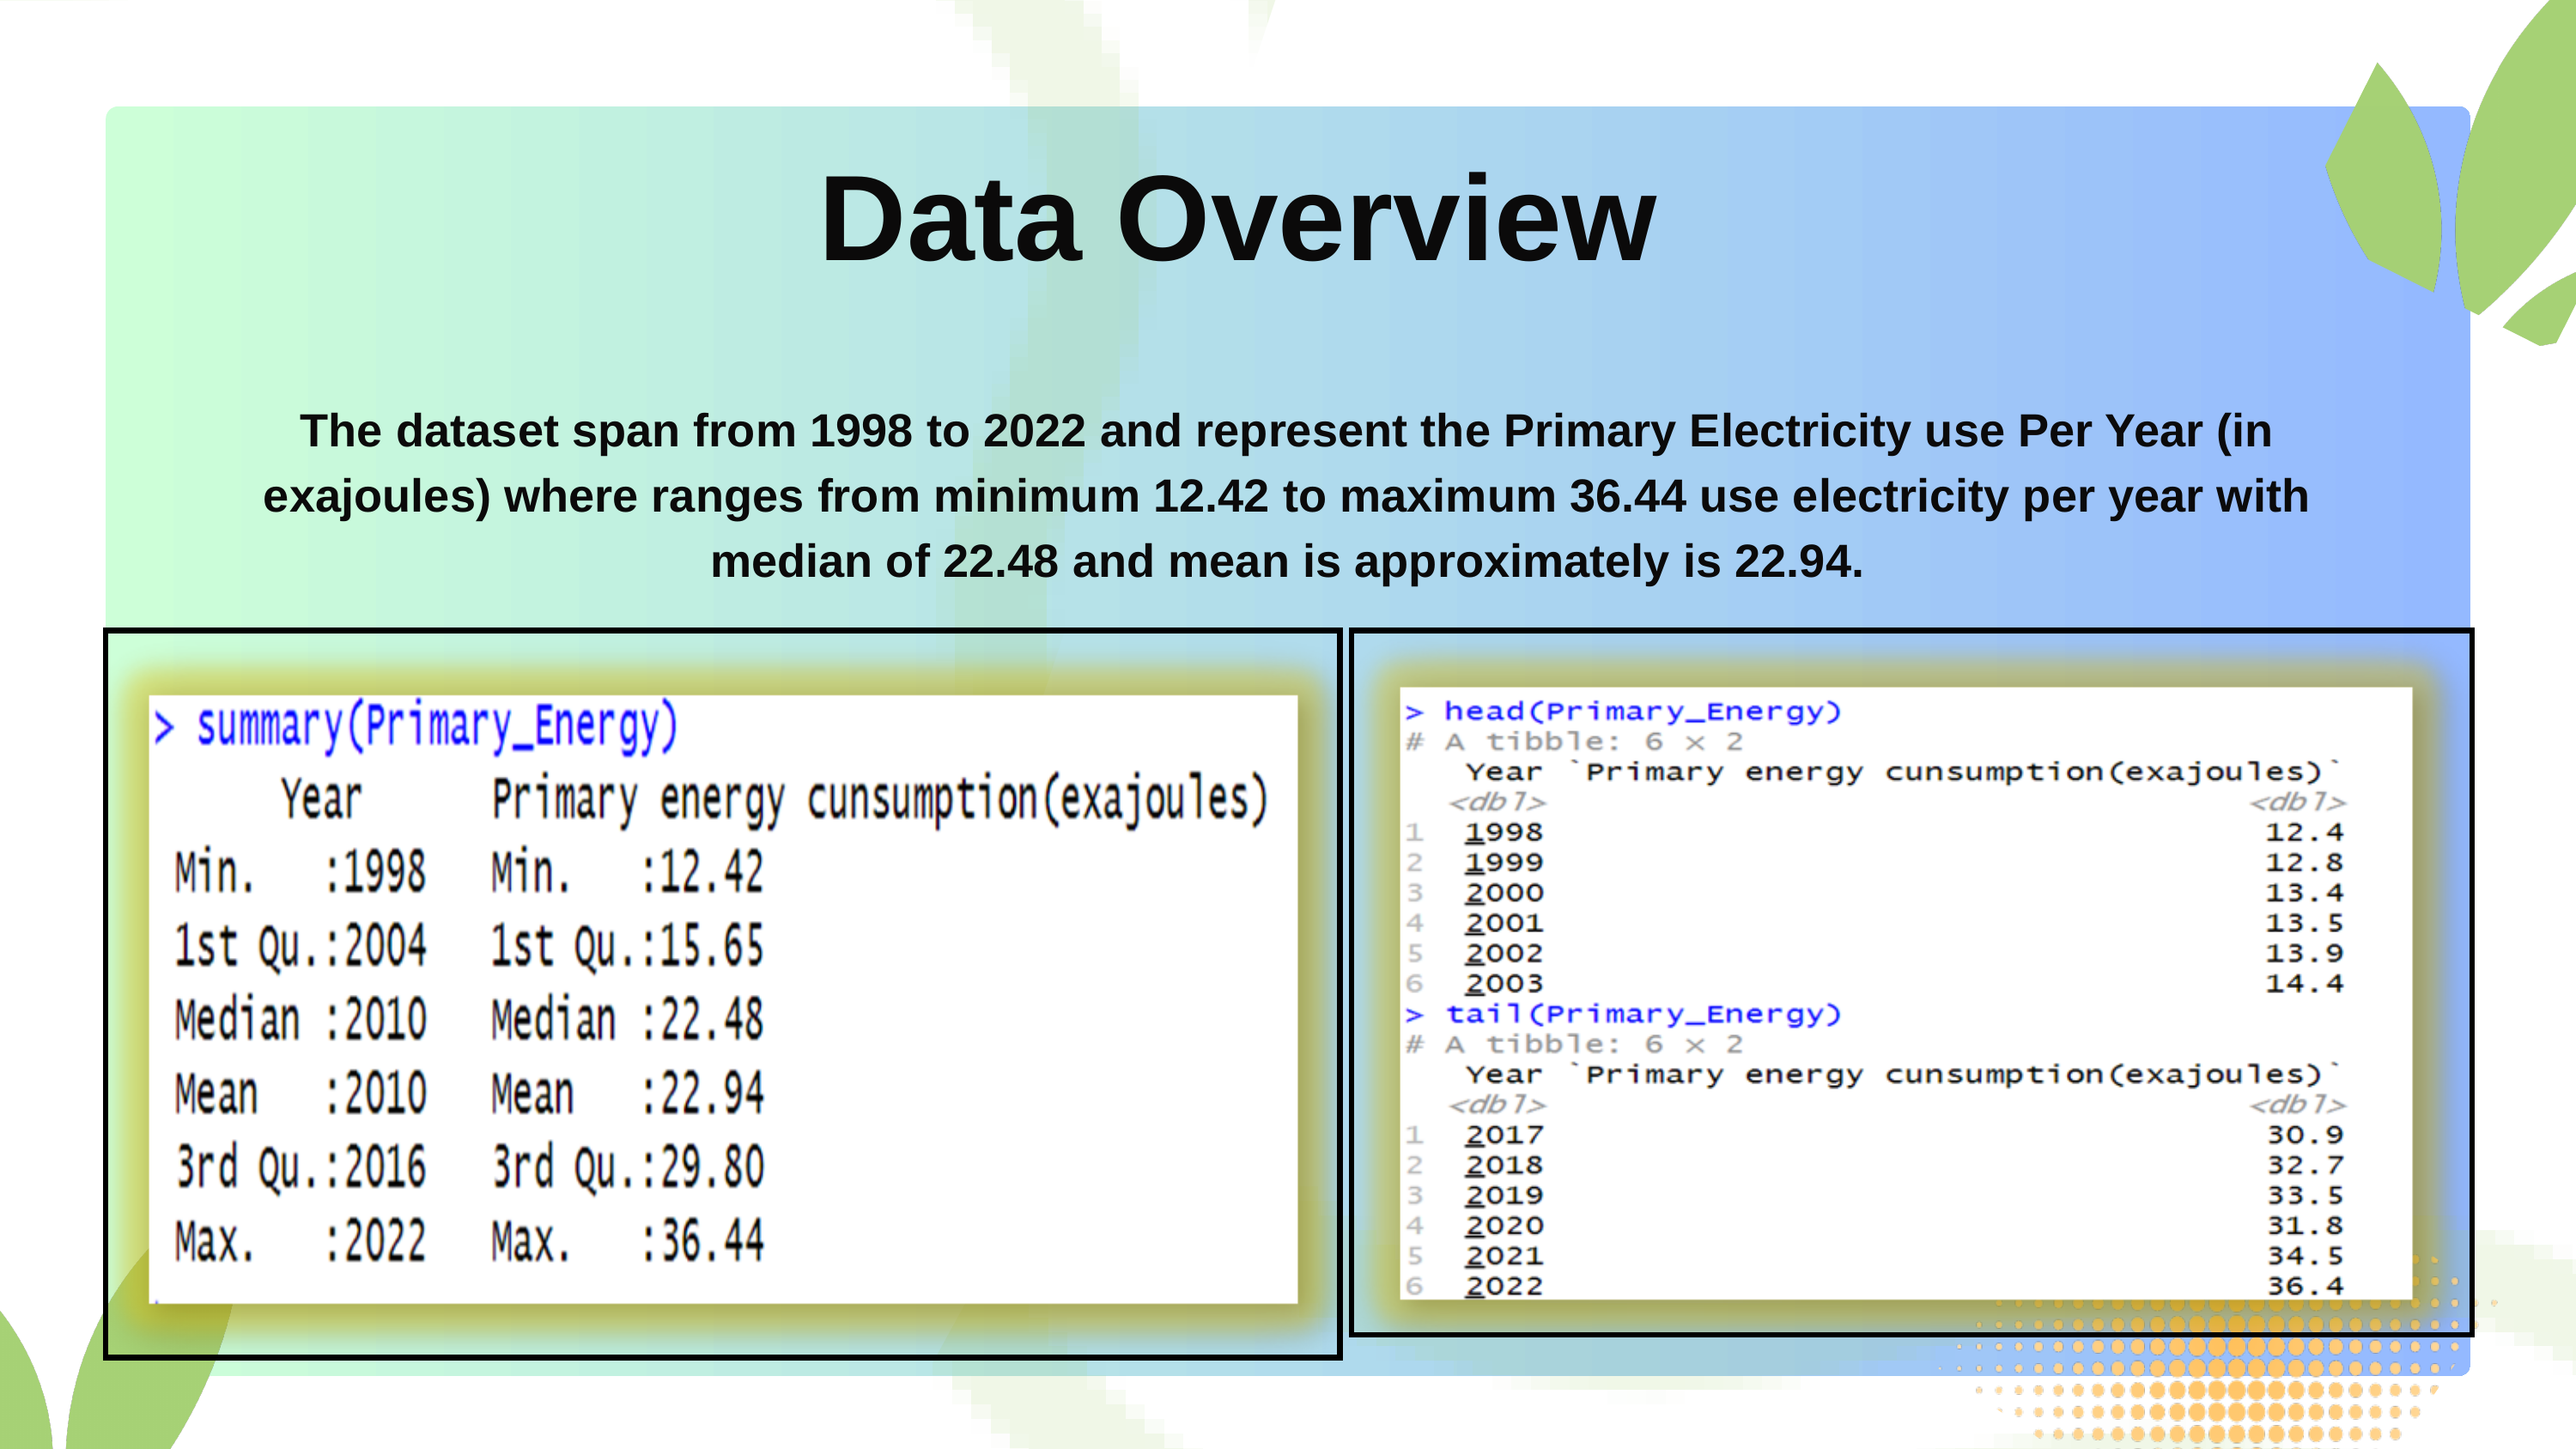

Data Overview
The dataset span from 1998 to 2022 and represent the Primary Electricity use Per Year (in exajoules) where ranges from minimum 12.42 to maximum 36.44 use electricity per year with median of 22.48 and mean is approximately is 22.94.